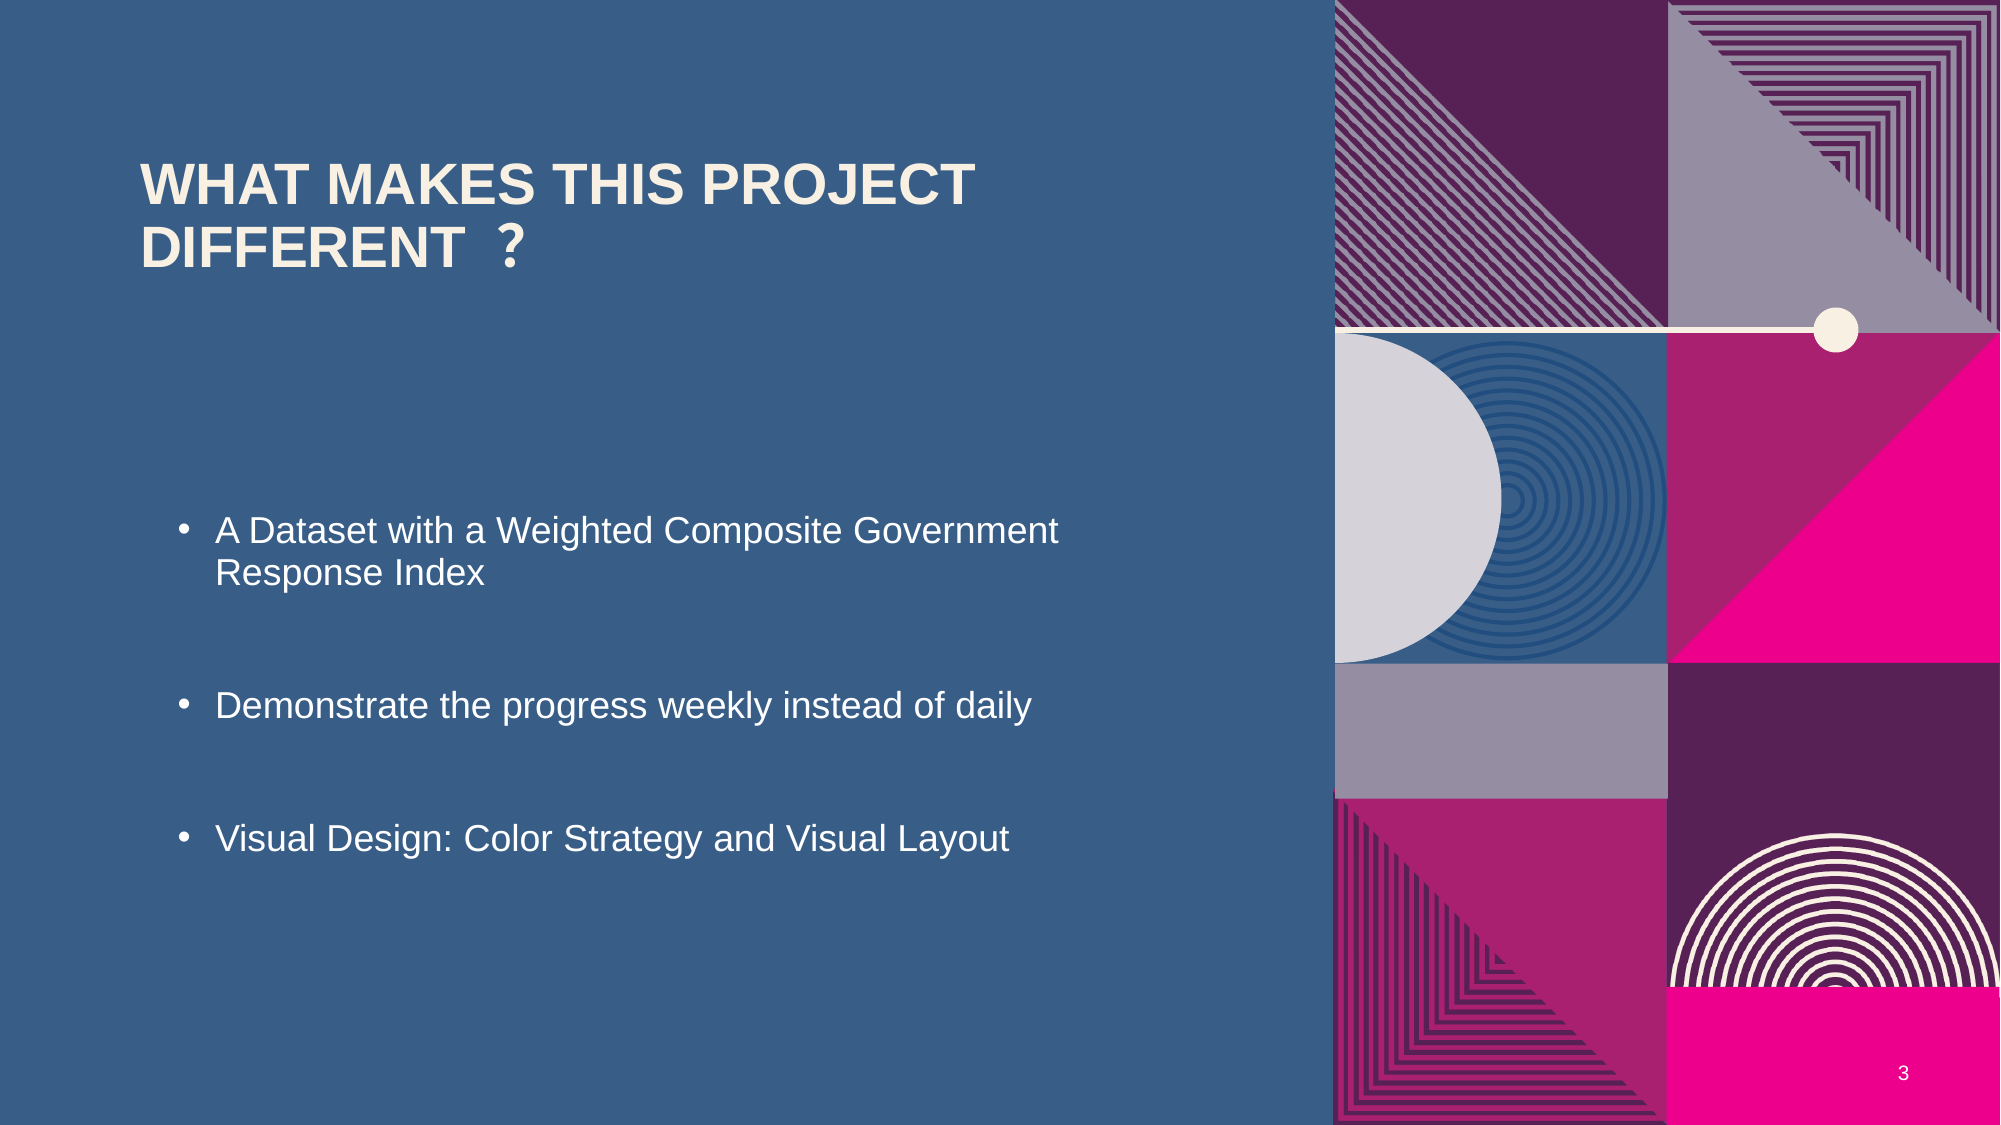

# What Makes This Project Different ？
A Dataset with a Weighted Composite Government Response Index

Demonstrate the progress weekly instead of daily
​
Visual Design: Color Strategy and Visual Layout​

3